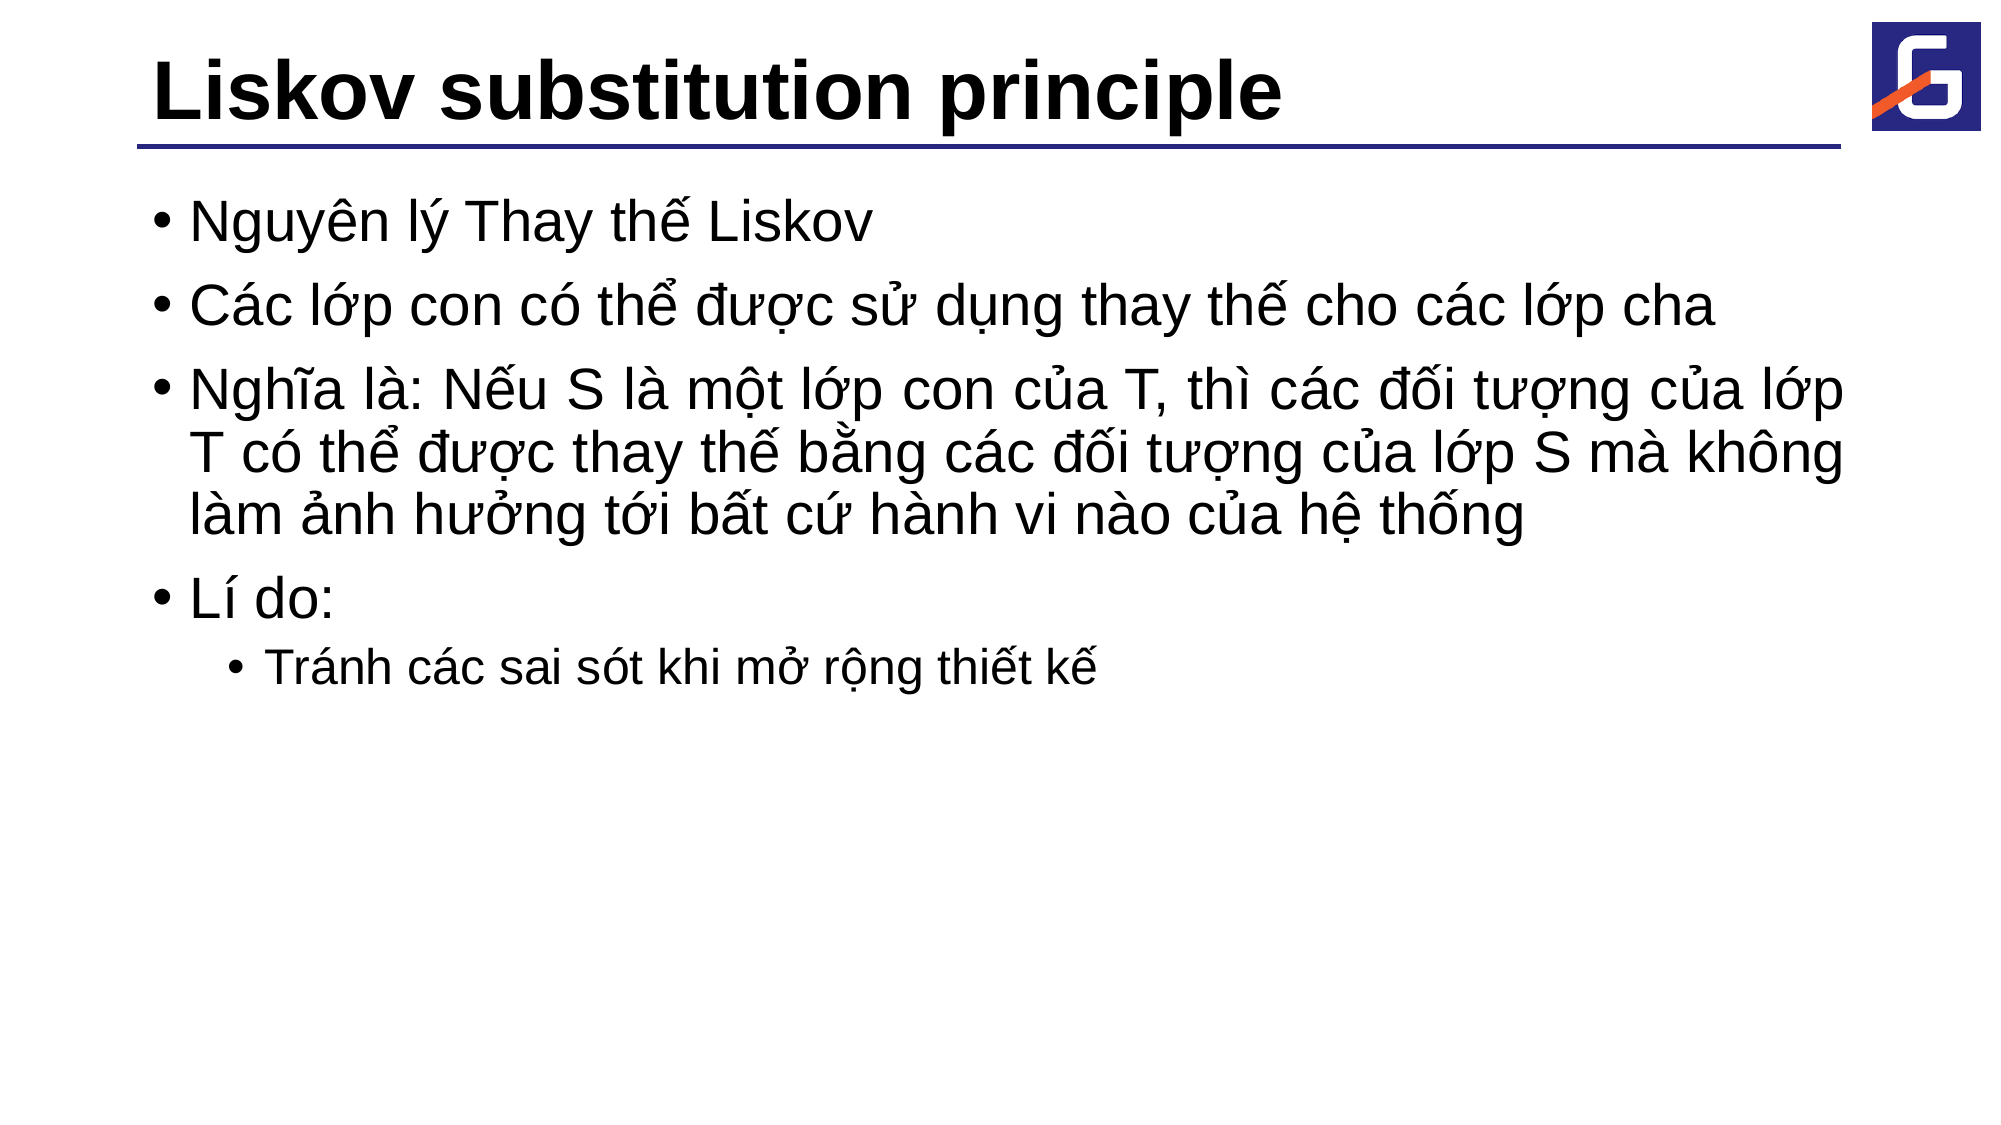

# Liskov substitution principle
Nguyên lý Thay thế Liskov
Các lớp con có thể được sử dụng thay thế cho các lớp cha
Nghĩa là: Nếu S là một lớp con của T, thì các đối tượng của lớp T có thể được thay thế bằng các đối tượng của lớp S mà không làm ảnh hưởng tới bất cứ hành vi nào của hệ thống
Lí do:
Tránh các sai sót khi mở rộng thiết kế